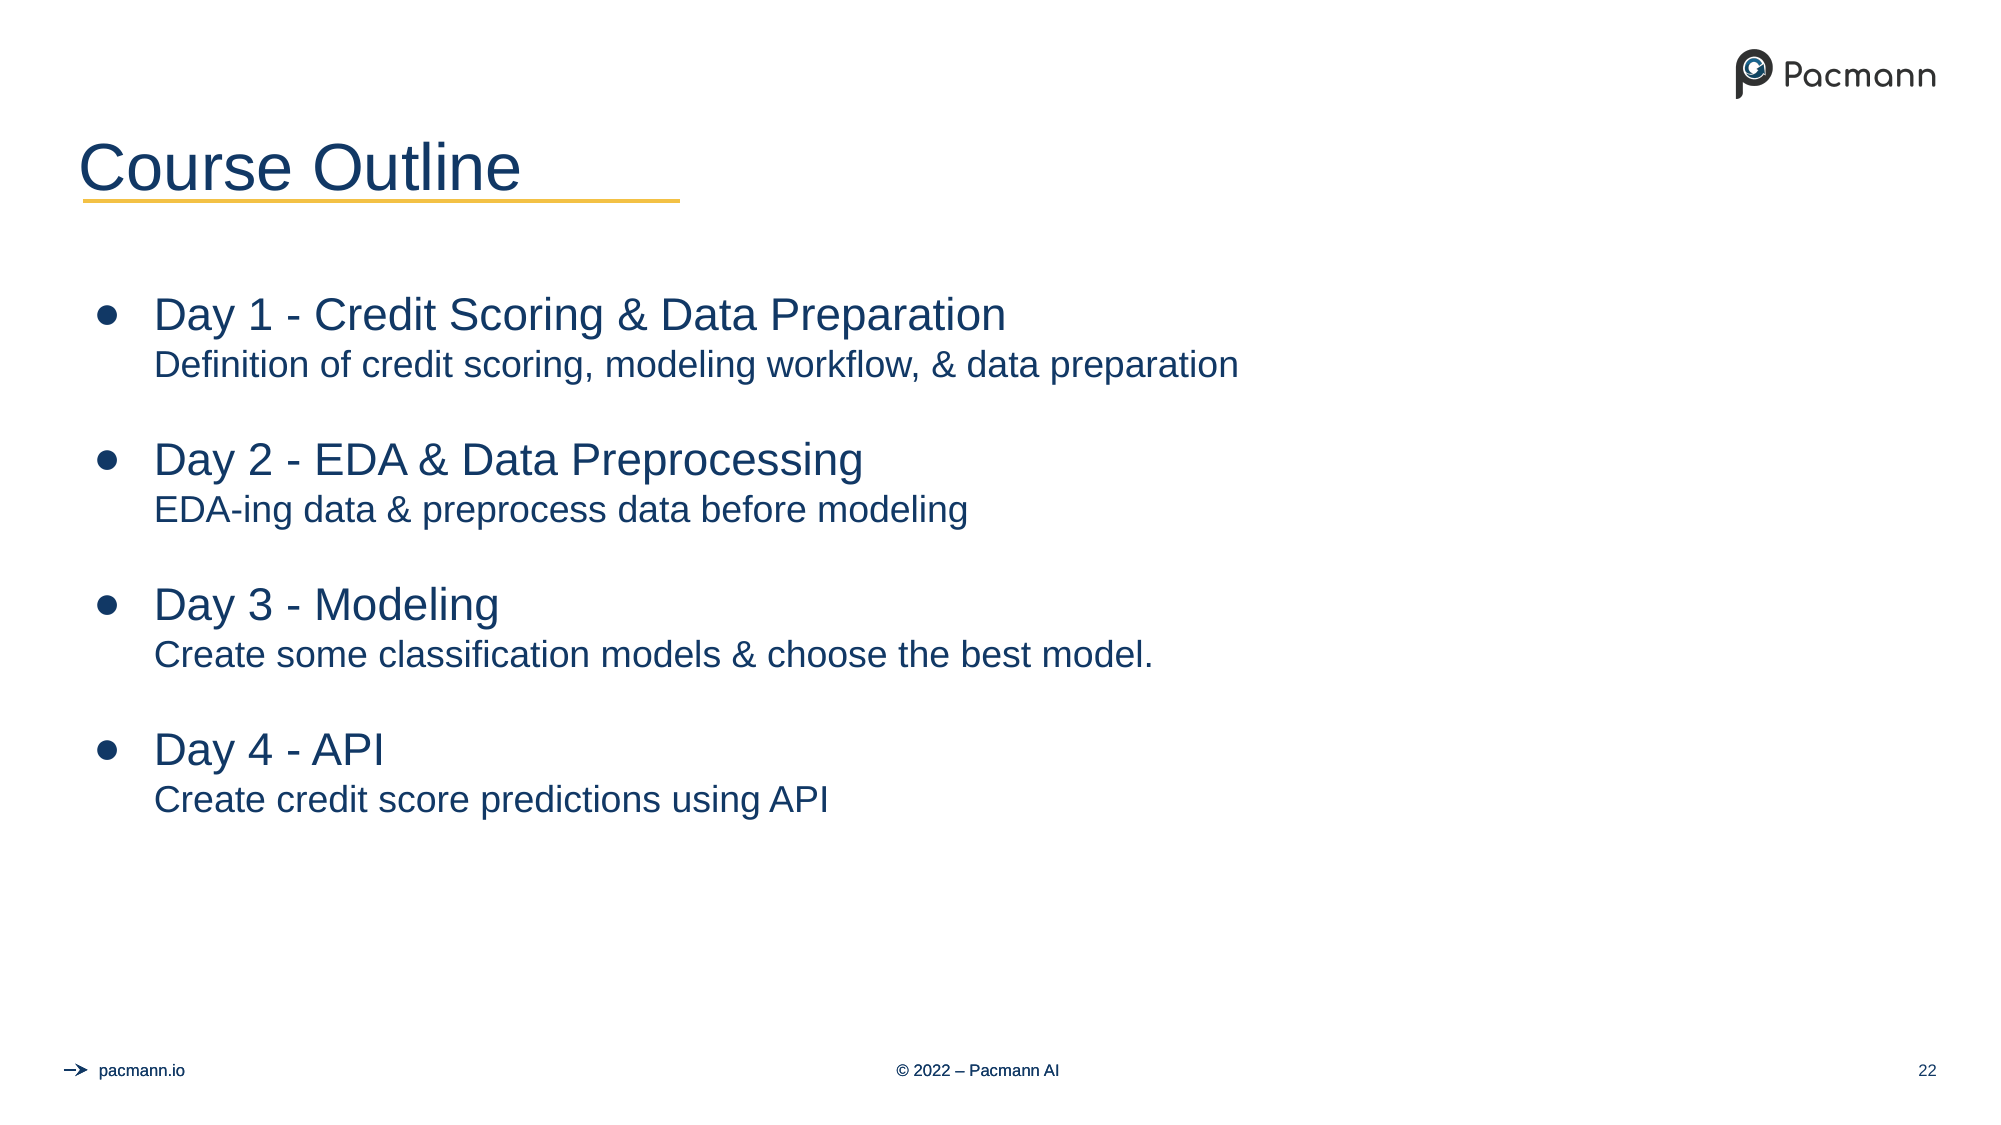

# Course Outline
Day 1 - Credit Scoring & Data Preparation
Definition of credit scoring, modeling workflow, & data preparation

Day 2 - EDA & Data Preprocessing
EDA-ing data & preprocess data before modeling

Day 3 - Modeling
Create some classification models & choose the best model.

Day 4 - API
Create credit score predictions using API